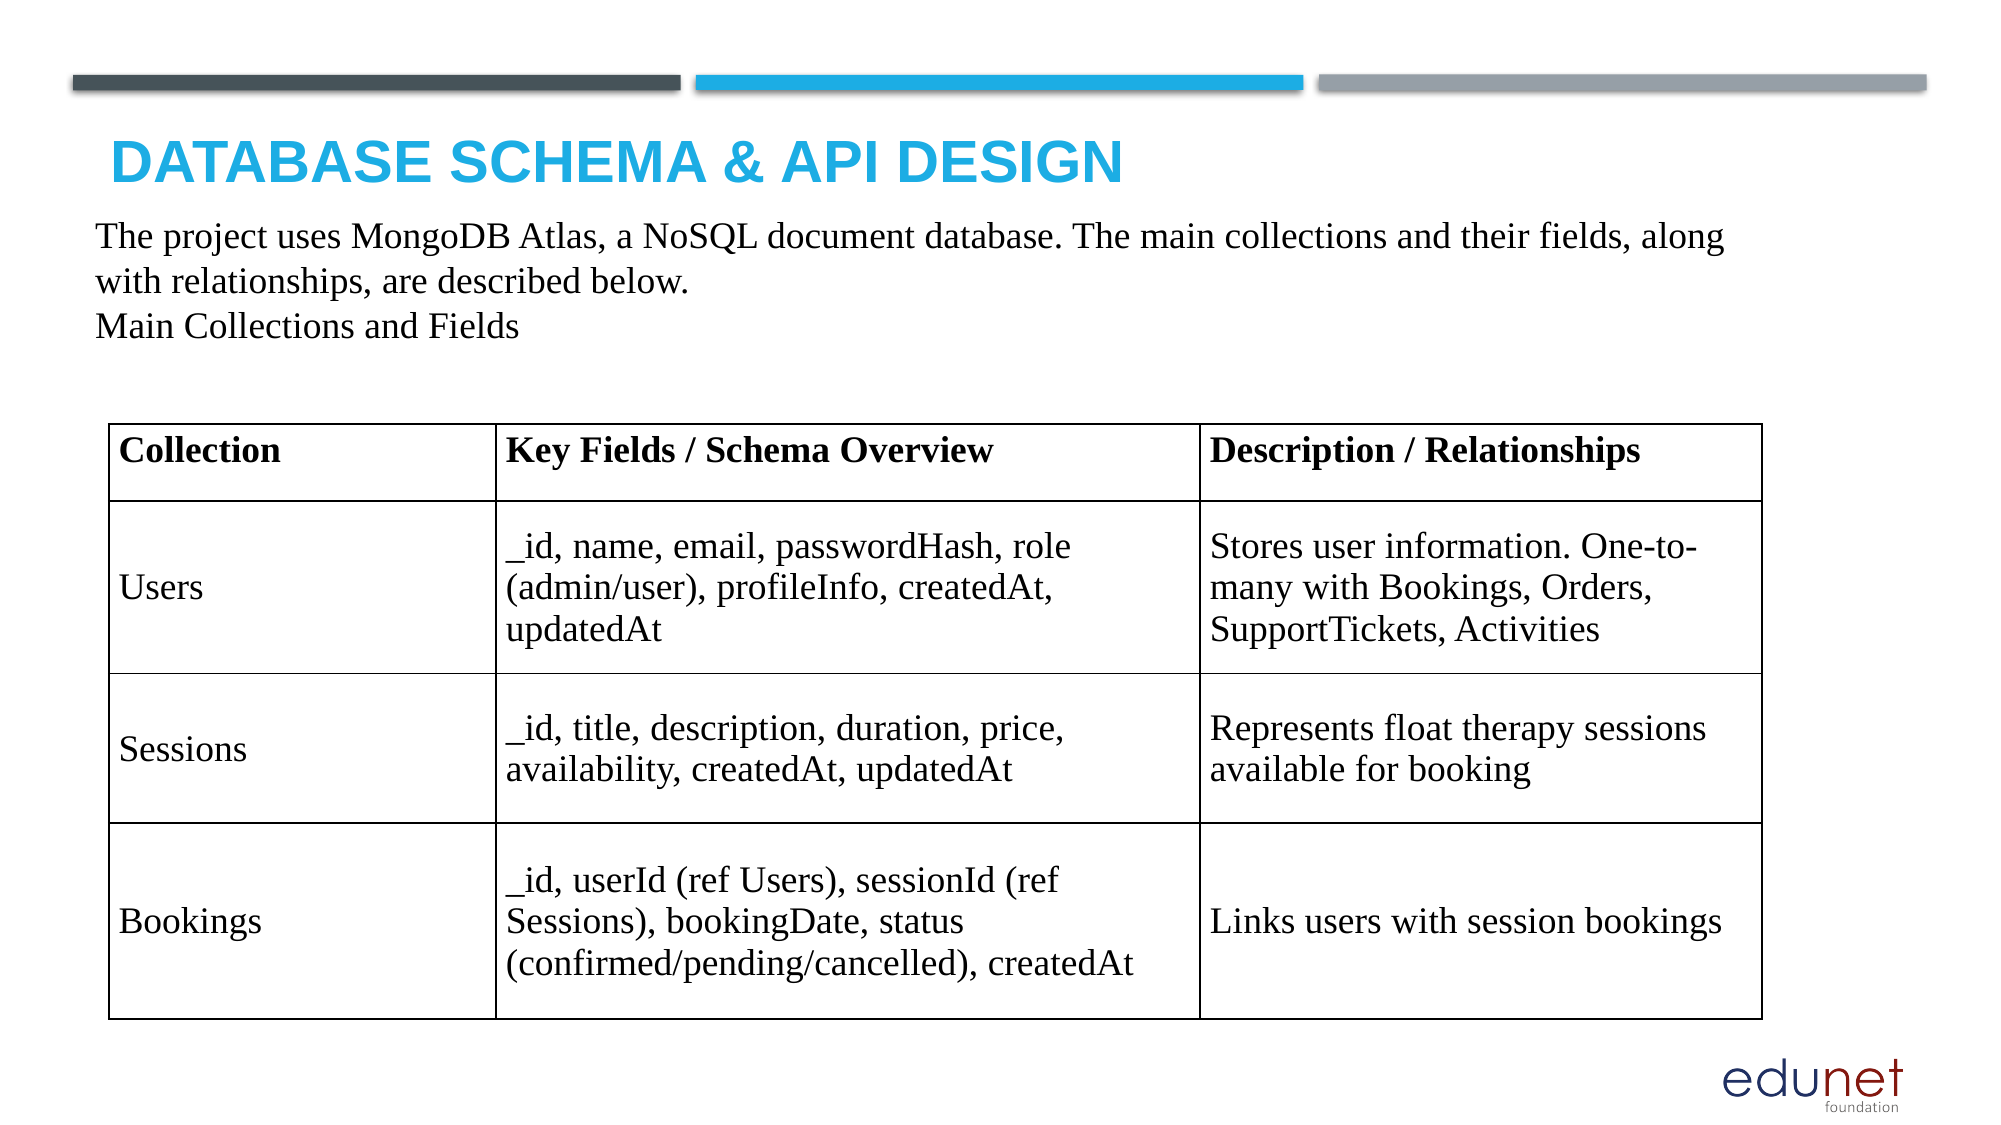

# Database Schema & API Design
The project uses MongoDB Atlas, a NoSQL document database. The main collections and their fields, along with relationships, are described below.
Main Collections and Fields

| Collection | Key Fields / Schema Overview | Description / Relationships |
| --- | --- | --- |
| Users | \_id, name, email, passwordHash, role (admin/user), profileInfo, createdAt, updatedAt | Stores user information. One-to-many with Bookings, Orders, SupportTickets, Activities |
| Sessions | \_id, title, description, duration, price, availability, createdAt, updatedAt | Represents float therapy sessions available for booking |
| Bookings | \_id, userId (ref Users), sessionId (ref Sessions), bookingDate, status (confirmed/pending/cancelled), createdAt | Links users with session bookings |